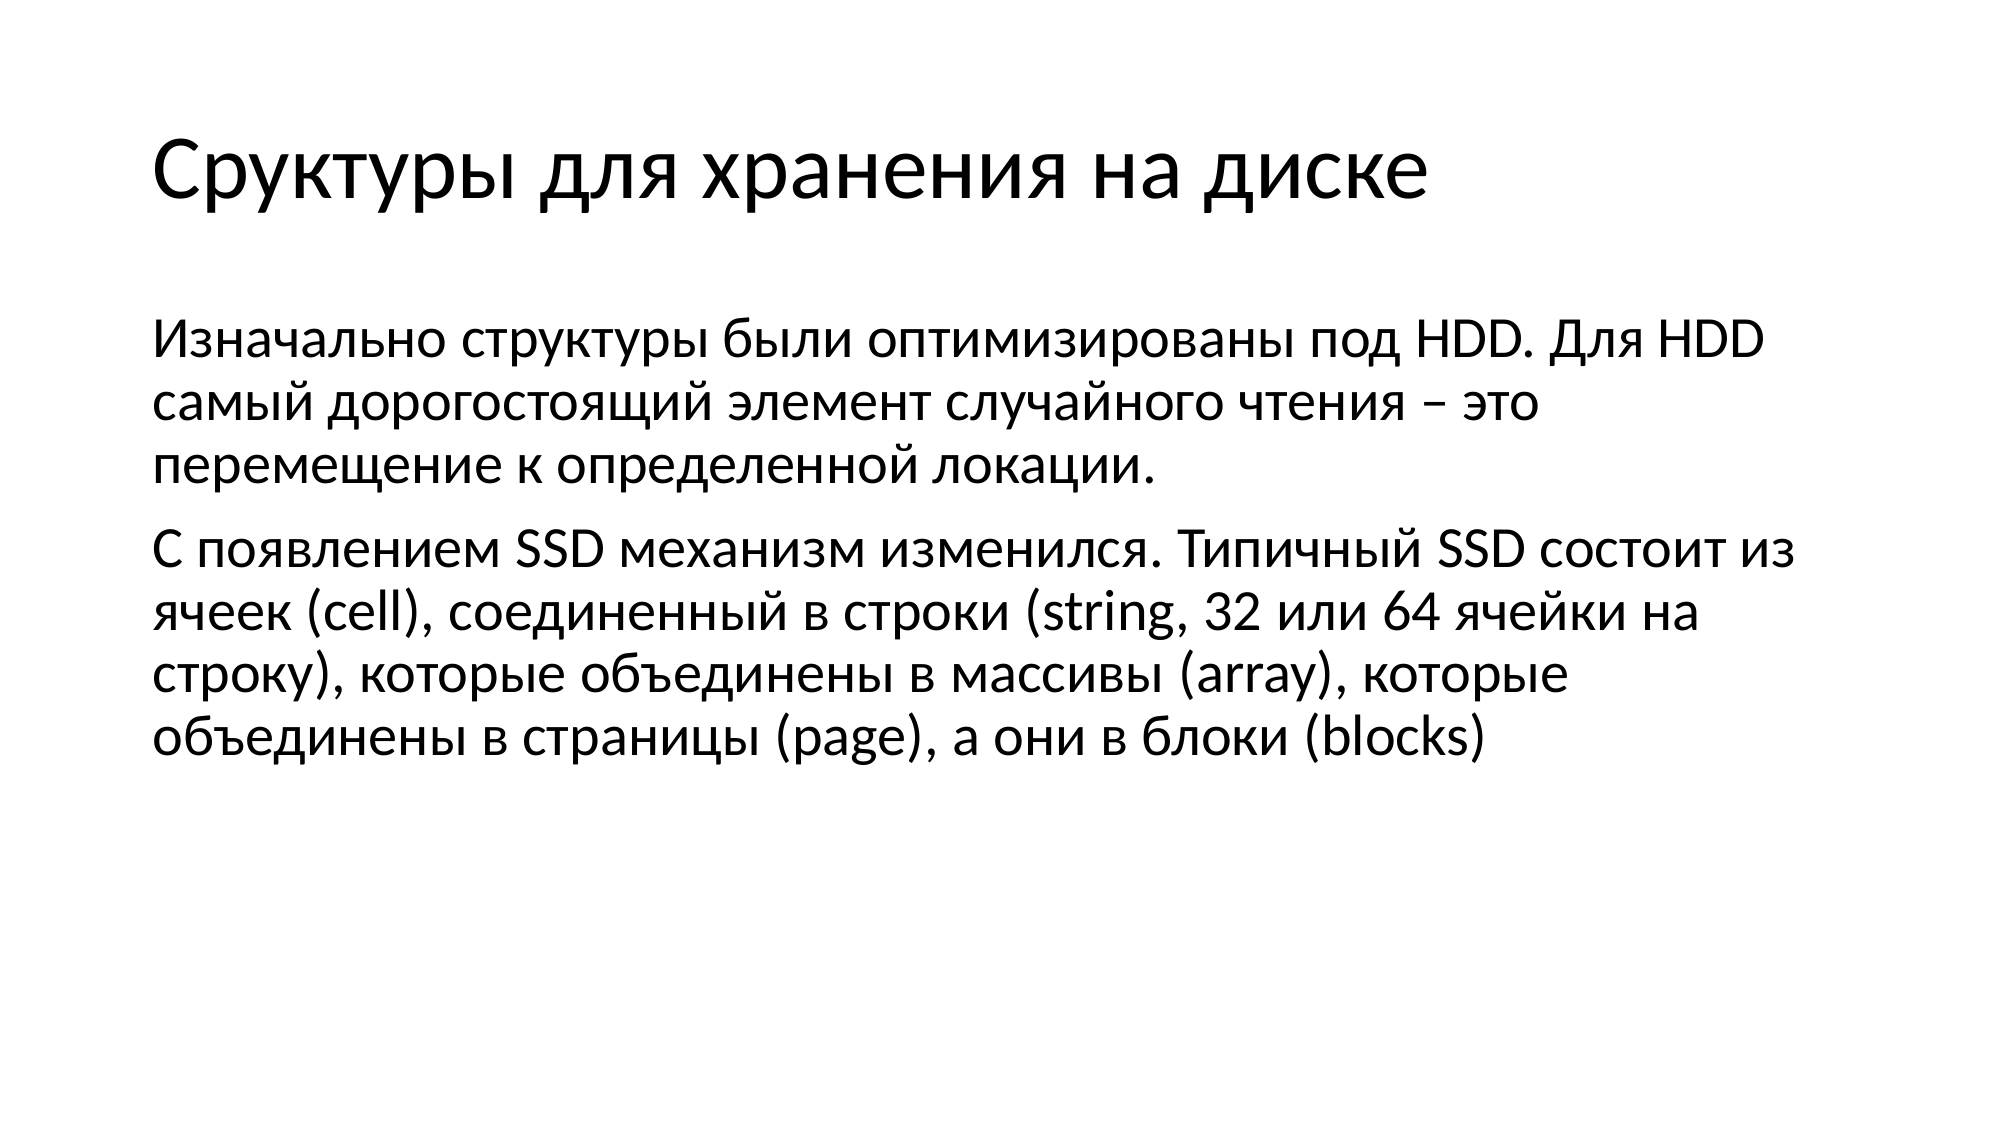

# Сруктуры для хранения на диске
Изначально структуры были оптимизированы под HDD. Для HDD самый дорогостоящий элемент случайного чтения – это перемещение к определенной локации.
С появлением SSD механизм изменился. Типичный SSD состоит из ячеек (cell), соединенный в строки (string, 32 или 64 ячейки на строку), которые объединены в массивы (array), которые объединены в страницы (page), а они в блоки (blocks)